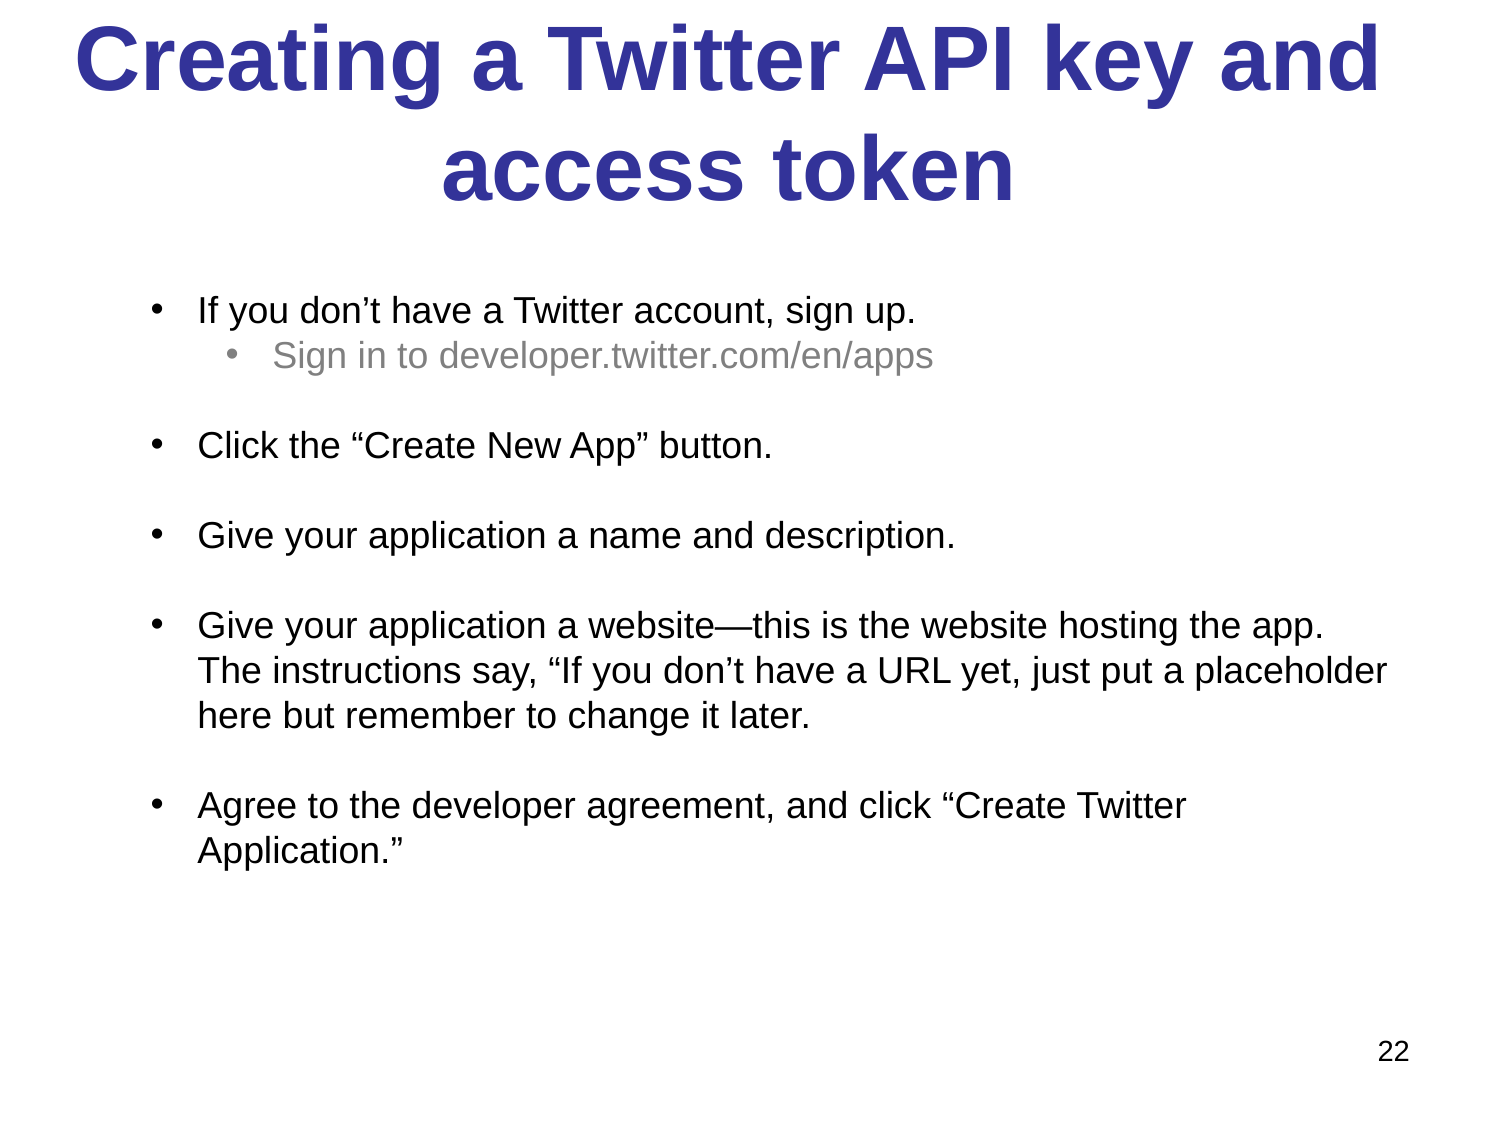

# Creating a Twitter API key and access token

If you don’t have a Twitter account, sign up.
Sign in to developer.twitter.com/en/apps

Click the “Create New App” button.

Give your application a name and description.

Give your application a website—this is the website hosting the app. The instructions say, “If you don’t have a URL yet, just put a placeholder here but remember to change it later.

Agree to the developer agreement, and click “Create Twitter Application.”

22